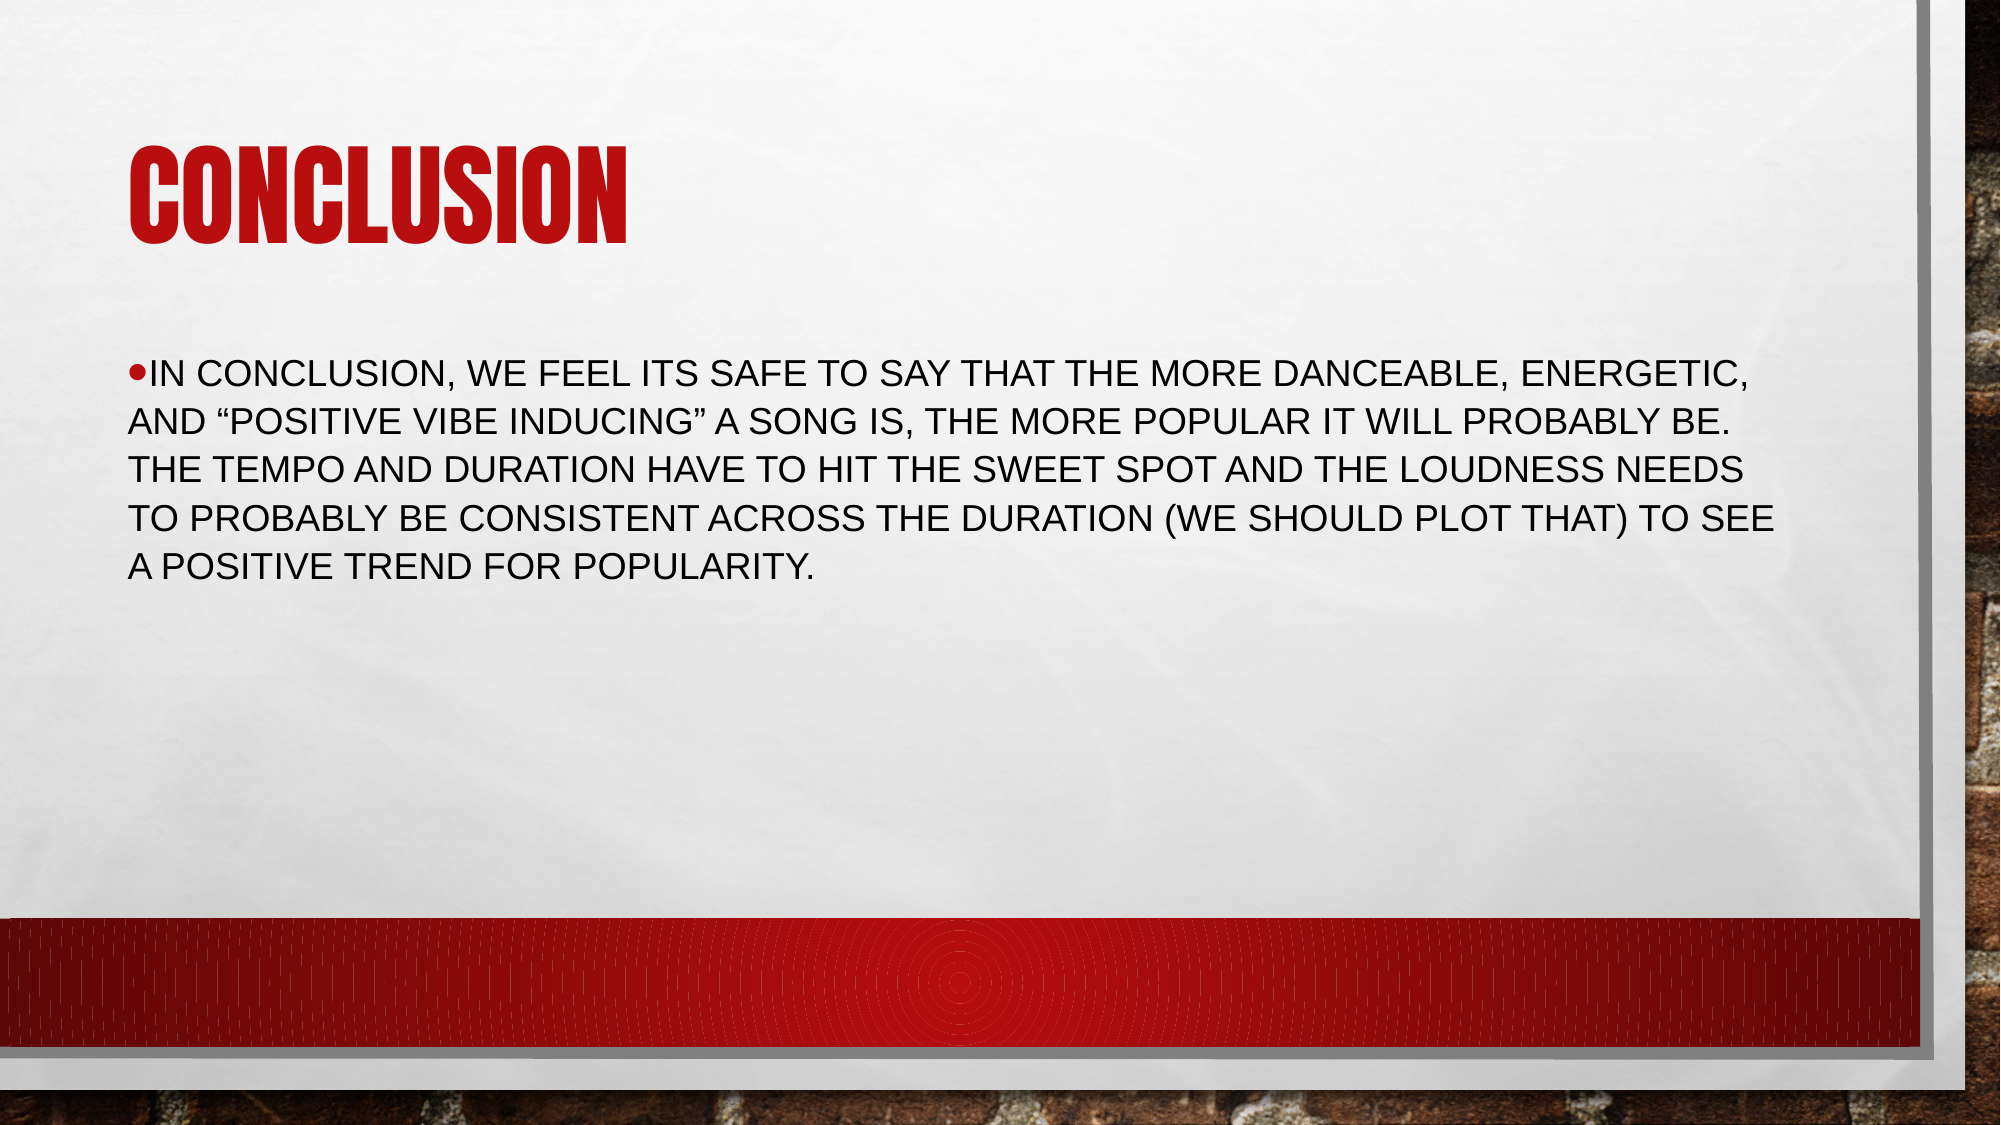

# conclusion
In conclusion, we feel its safe to say that the more danceable, energetic, and “positive vibe inducing” a song is, the more popular it will probably be. The tempo and duration have to hit the sweet spot and the loudness needs to probably be consistent across the duration (we should plot that) to see a positive trend for popularity.